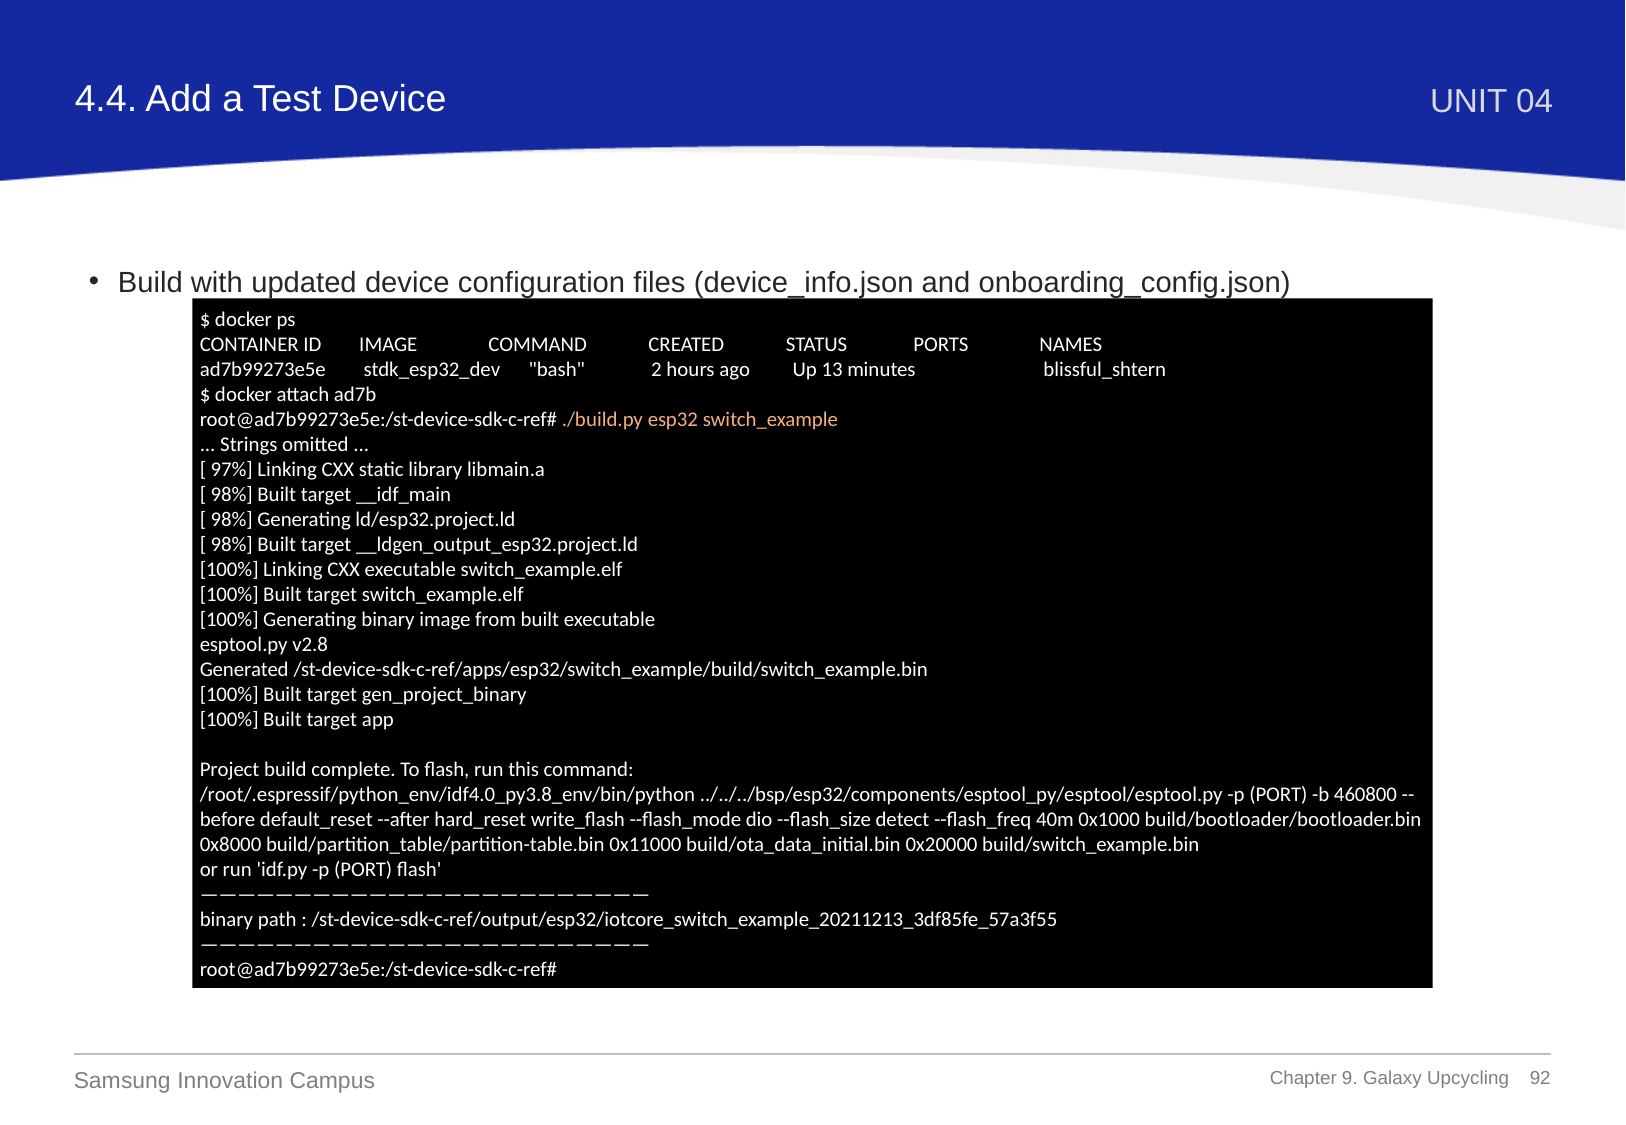

4.4. Add a Test Device
UNIT 04
Build with updated device configuration files (device_info.json and onboarding_config.json)

$ docker ps
CONTAINER ID        IMAGE               COMMAND             CREATED             STATUS              PORTS               NAMES
ad7b99273e5e        stdk_esp32_dev      "bash"              2 hours ago         Up 13 minutes                           blissful_shtern
$ docker attach ad7b
root@ad7b99273e5e:/st-device-sdk-c-ref# ./build.py esp32 switch_example
... Strings omitted ...
[ 97%] Linking CXX static library libmain.a
[ 98%] Built target __idf_main
[ 98%] Generating ld/esp32.project.ld
[ 98%] Built target __ldgen_output_esp32.project.ld
[100%] Linking CXX executable switch_example.elf
[100%] Built target switch_example.elf
[100%] Generating binary image from built executable
esptool.py v2.8
Generated /st-device-sdk-c-ref/apps/esp32/switch_example/build/switch_example.bin
[100%] Built target gen_project_binary
[100%] Built target app

Project build complete. To flash, run this command:
/root/.espressif/python_env/idf4.0_py3.8_env/bin/python ../../../bsp/esp32/components/esptool_py/esptool/esptool.py -p (PORT) -b 460800 --before default_reset --after hard_reset write_flash --flash_mode dio --flash_size detect --flash_freq 40m 0x1000 build/bootloader/bootloader.bin 0x8000 build/partition_table/partition-table.bin 0x11000 build/ota_data_initial.bin 0x20000 build/switch_example.bin
or run 'idf.py -p (PORT) flash'
————————————————————————
binary path : /st-device-sdk-c-ref/output/esp32/iotcore_switch_example_20211213_3df85fe_57a3f55
————————————————————————
root@ad7b99273e5e:/st-device-sdk-c-ref#